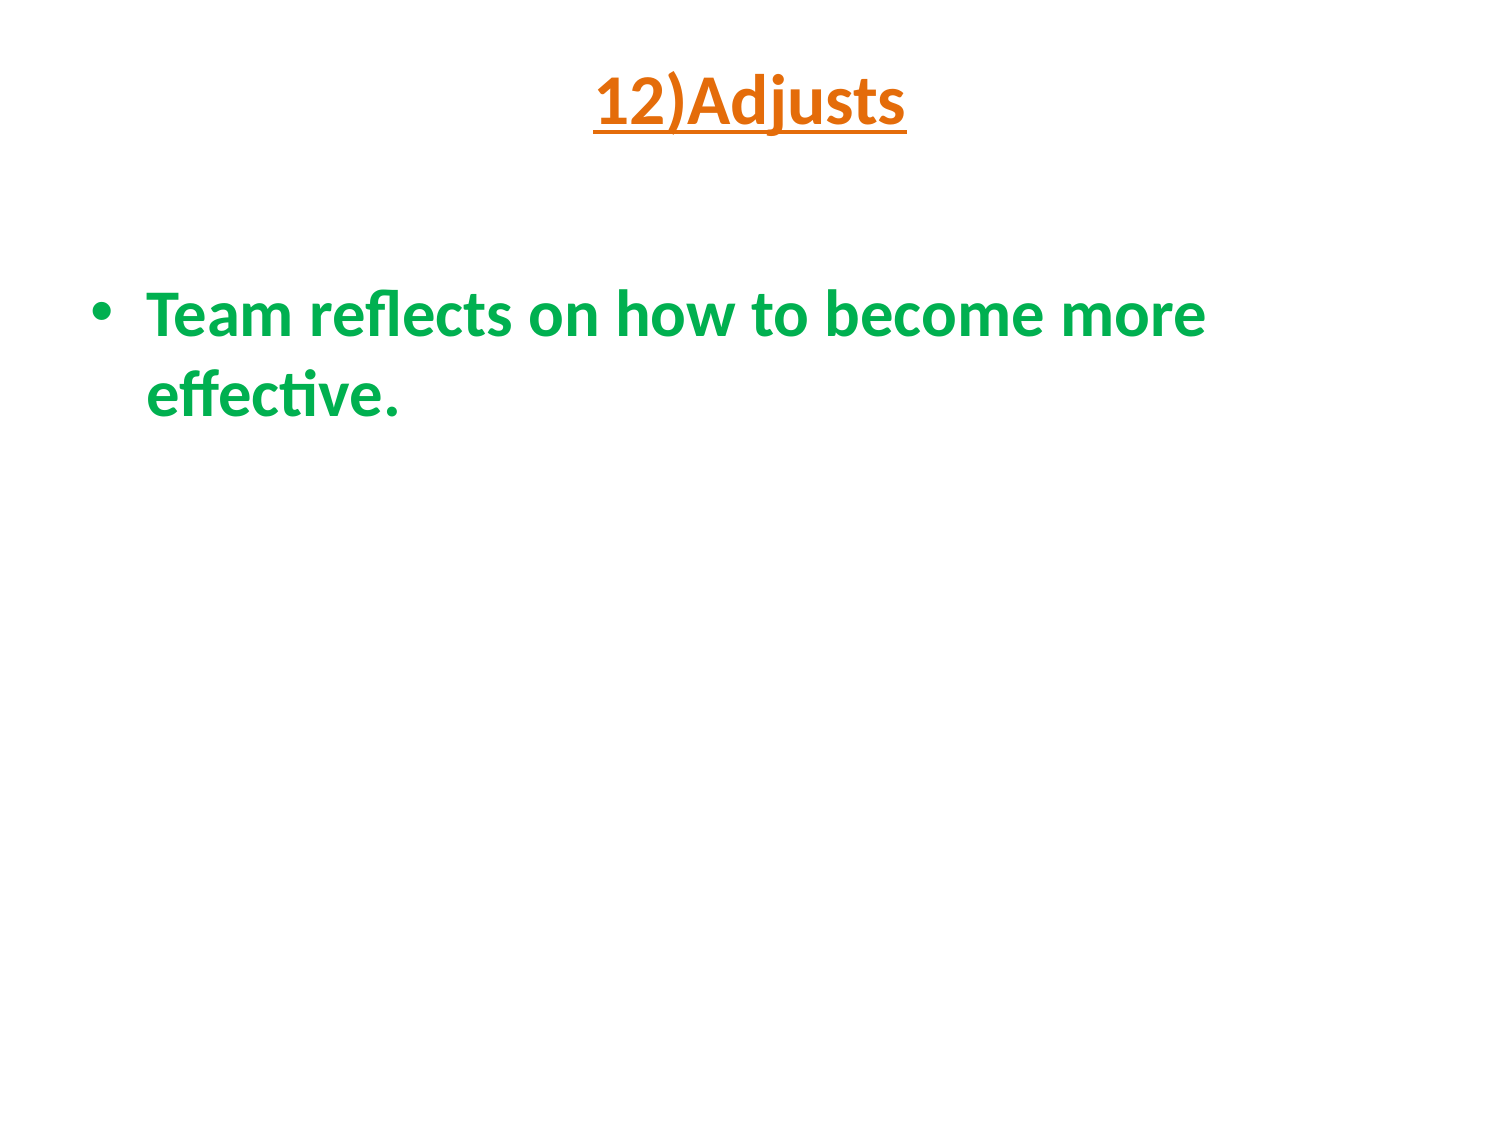

# 12)Adjusts
Team reflects on how to become more effective.